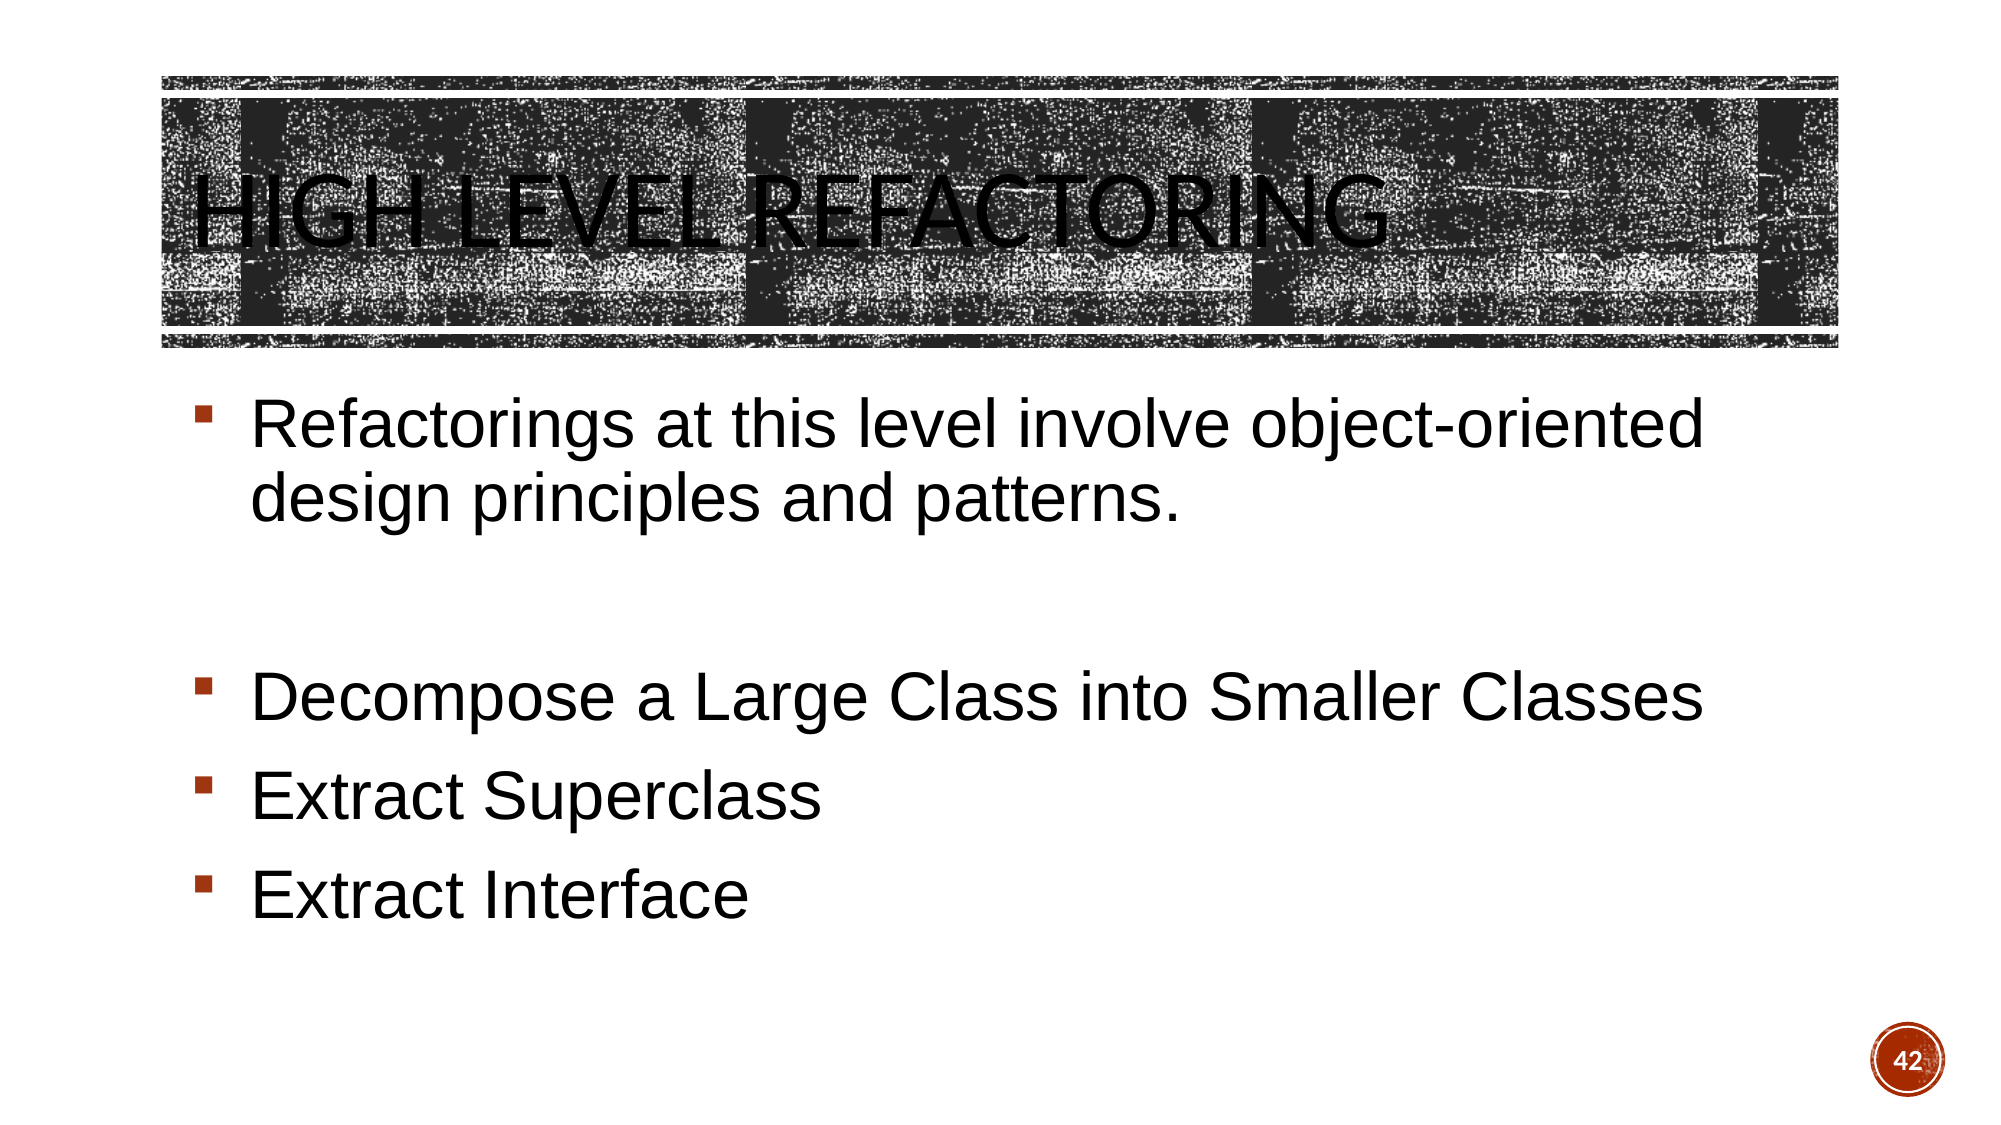

# High level refactoring

Refactorings at this level involve object-oriented design principles and patterns.

Decompose a Large Class into Smaller Classes
Extract Superclass
Extract Interface

42